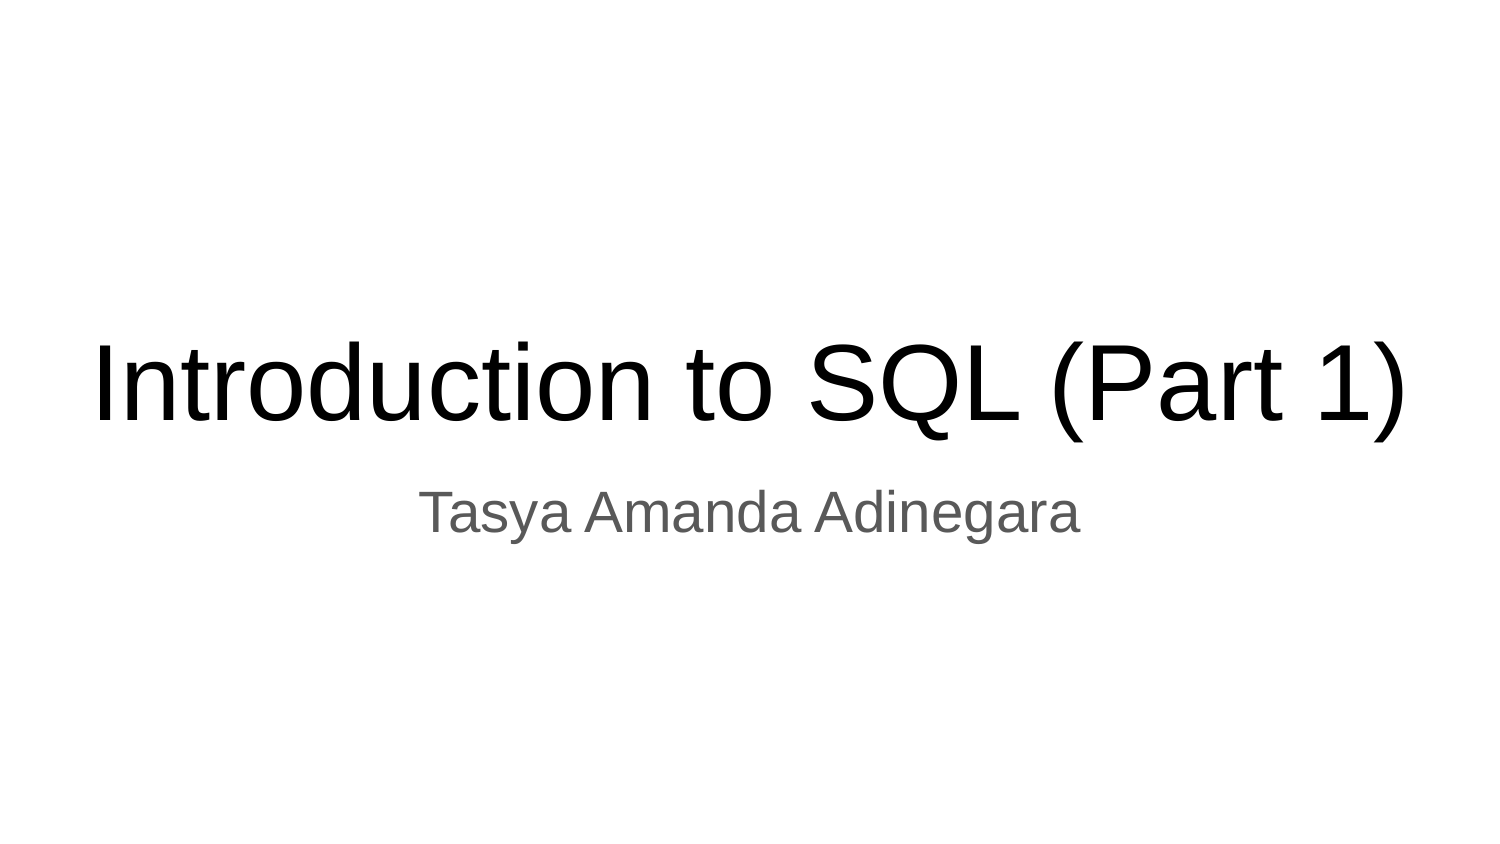

# Introduction to SQL (Part 1)
Tasya Amanda Adinegara